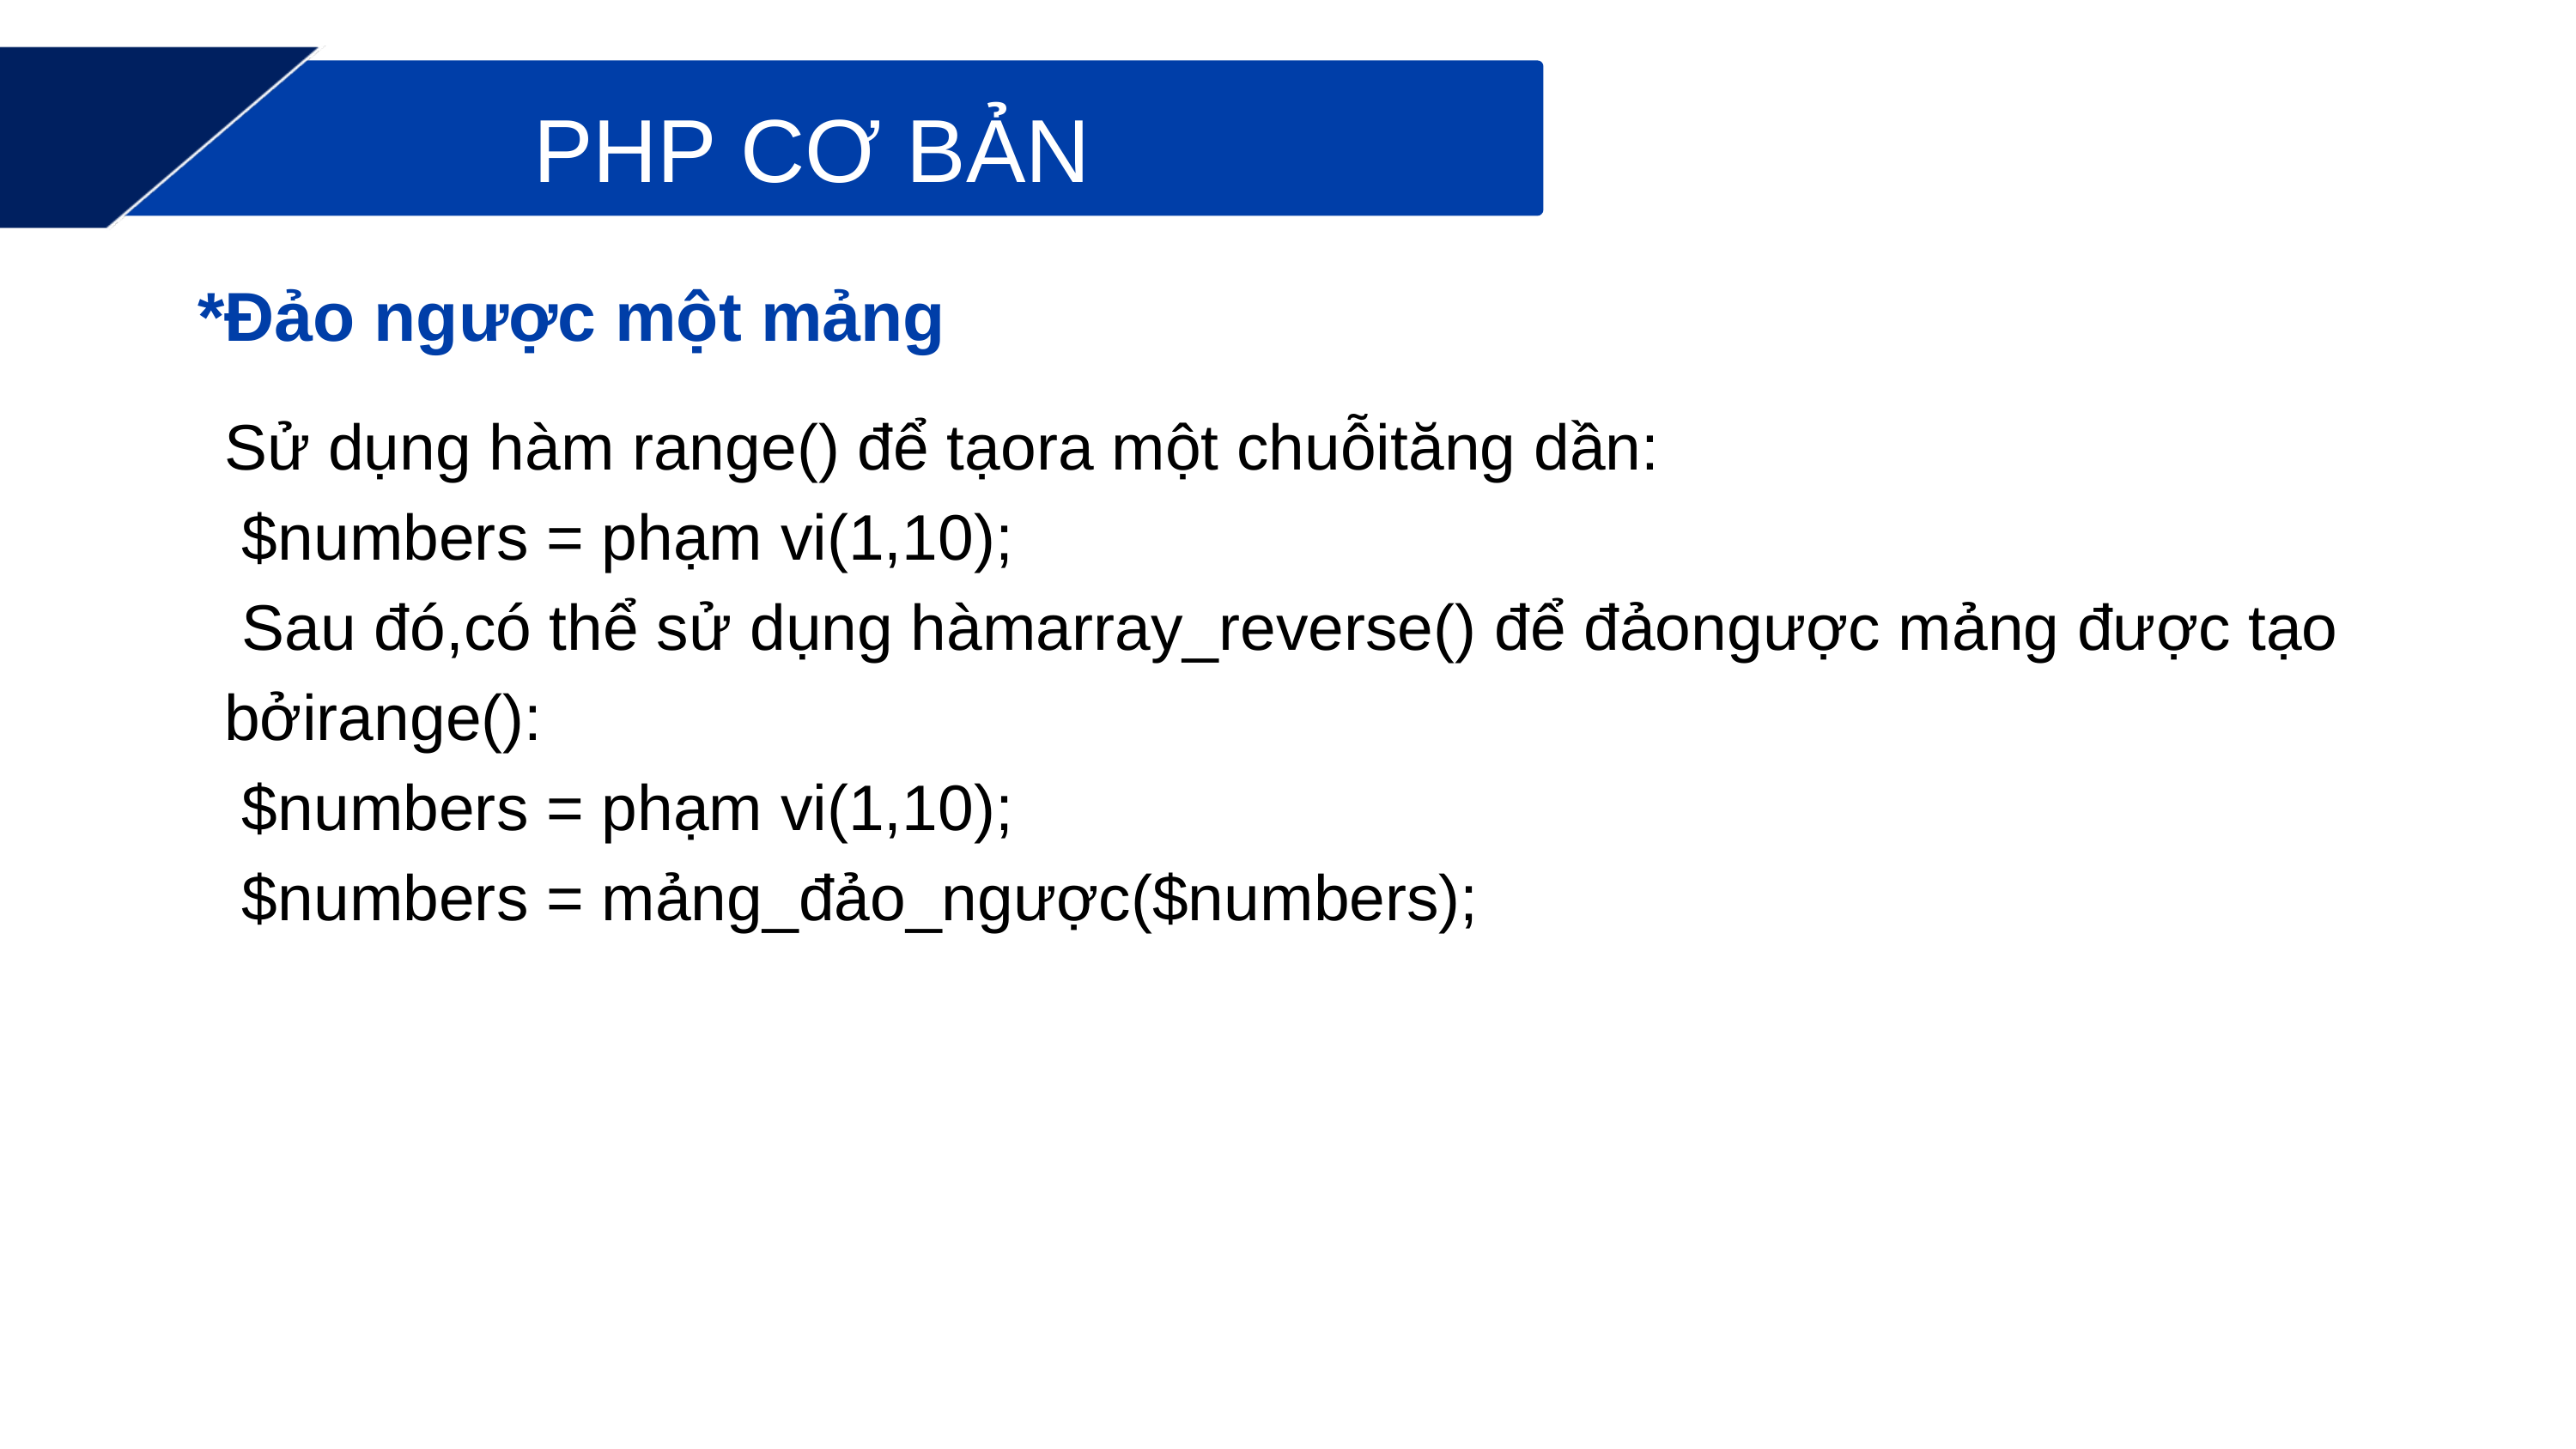

PHP CƠ BẢN

*Đảo ngược một mảng

Sử dụng hàm range() để tạora một chuỗităng dần:
 $numbers = phạm vi(1,10);
 Sau đó,có thể sử dụng hàmarray_reverse() để đảongược mảng được tạo bởirange():
 $numbers = phạm vi(1,10);
 $numbers = mảng_đảo_ngược($numbers);